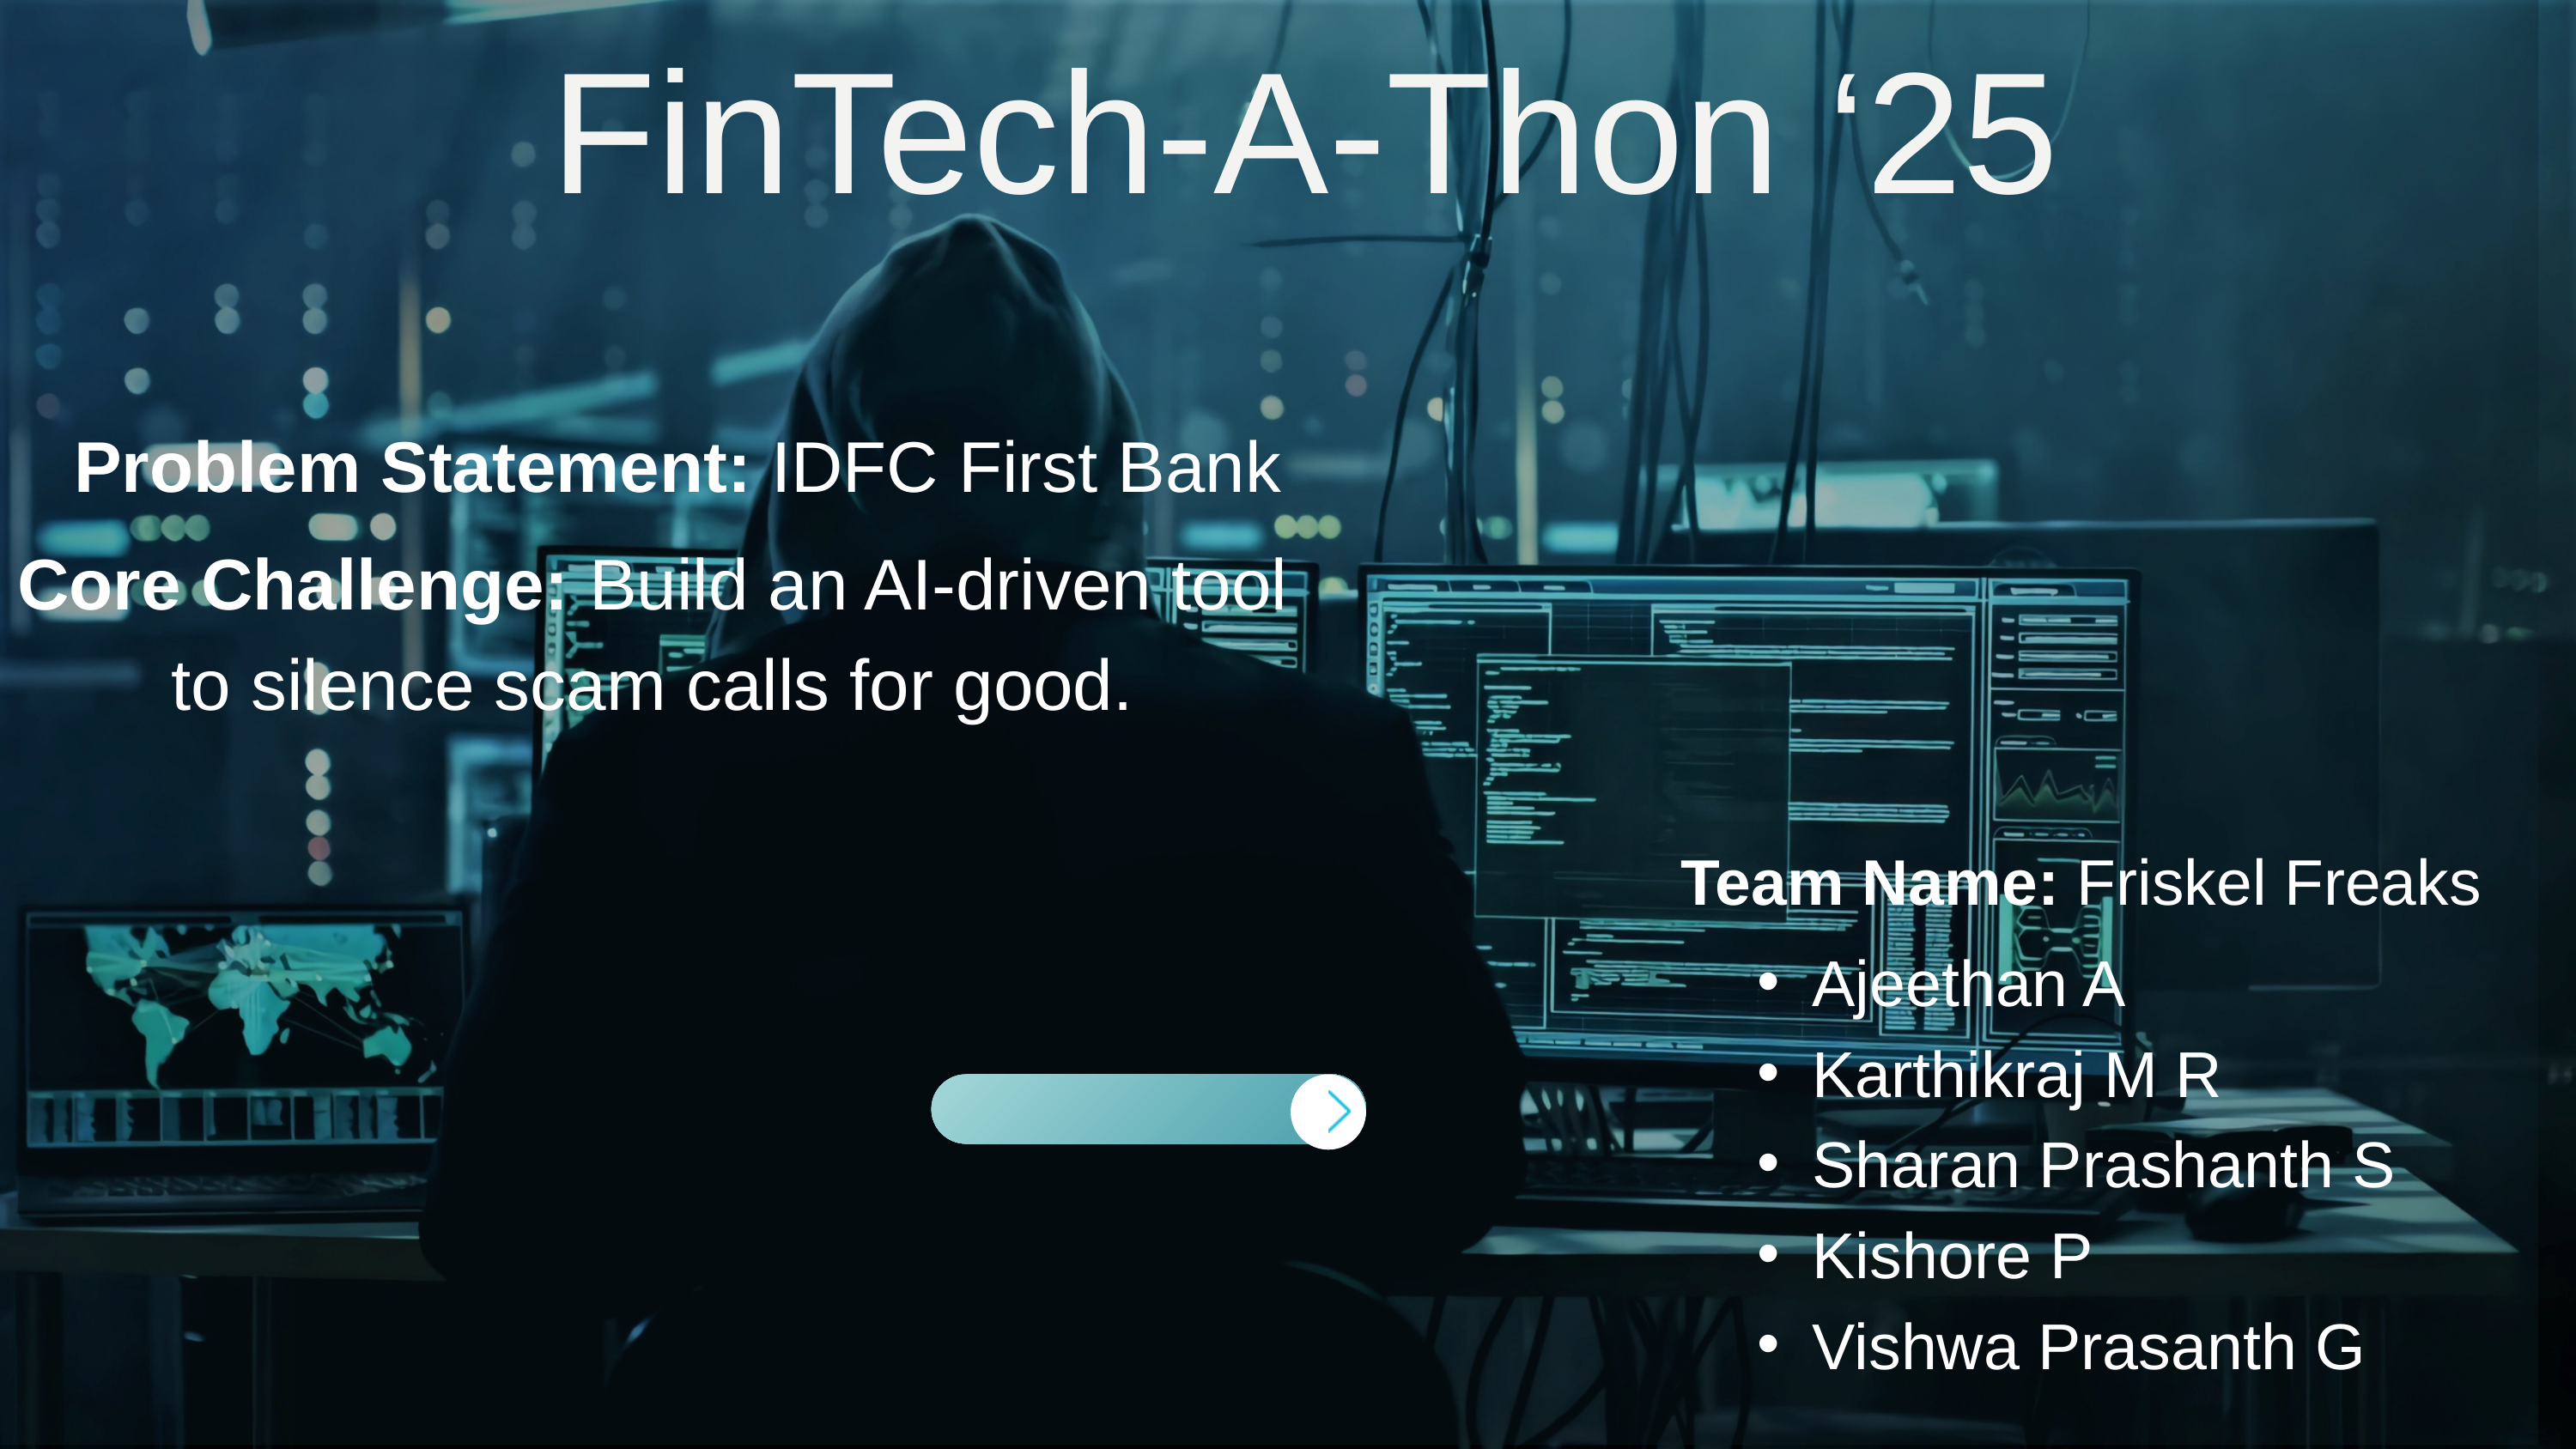

FinTech-A-Thon ‘25
Problem Statement: IDFC First Bank
Core Challenge: Build an AI-driven tool to silence scam calls for good.
Team Name: Friskel Freaks
Ajeethan A
Karthikraj M R
Sharan Prashanth S
Kishore P
Vishwa Prasanth G